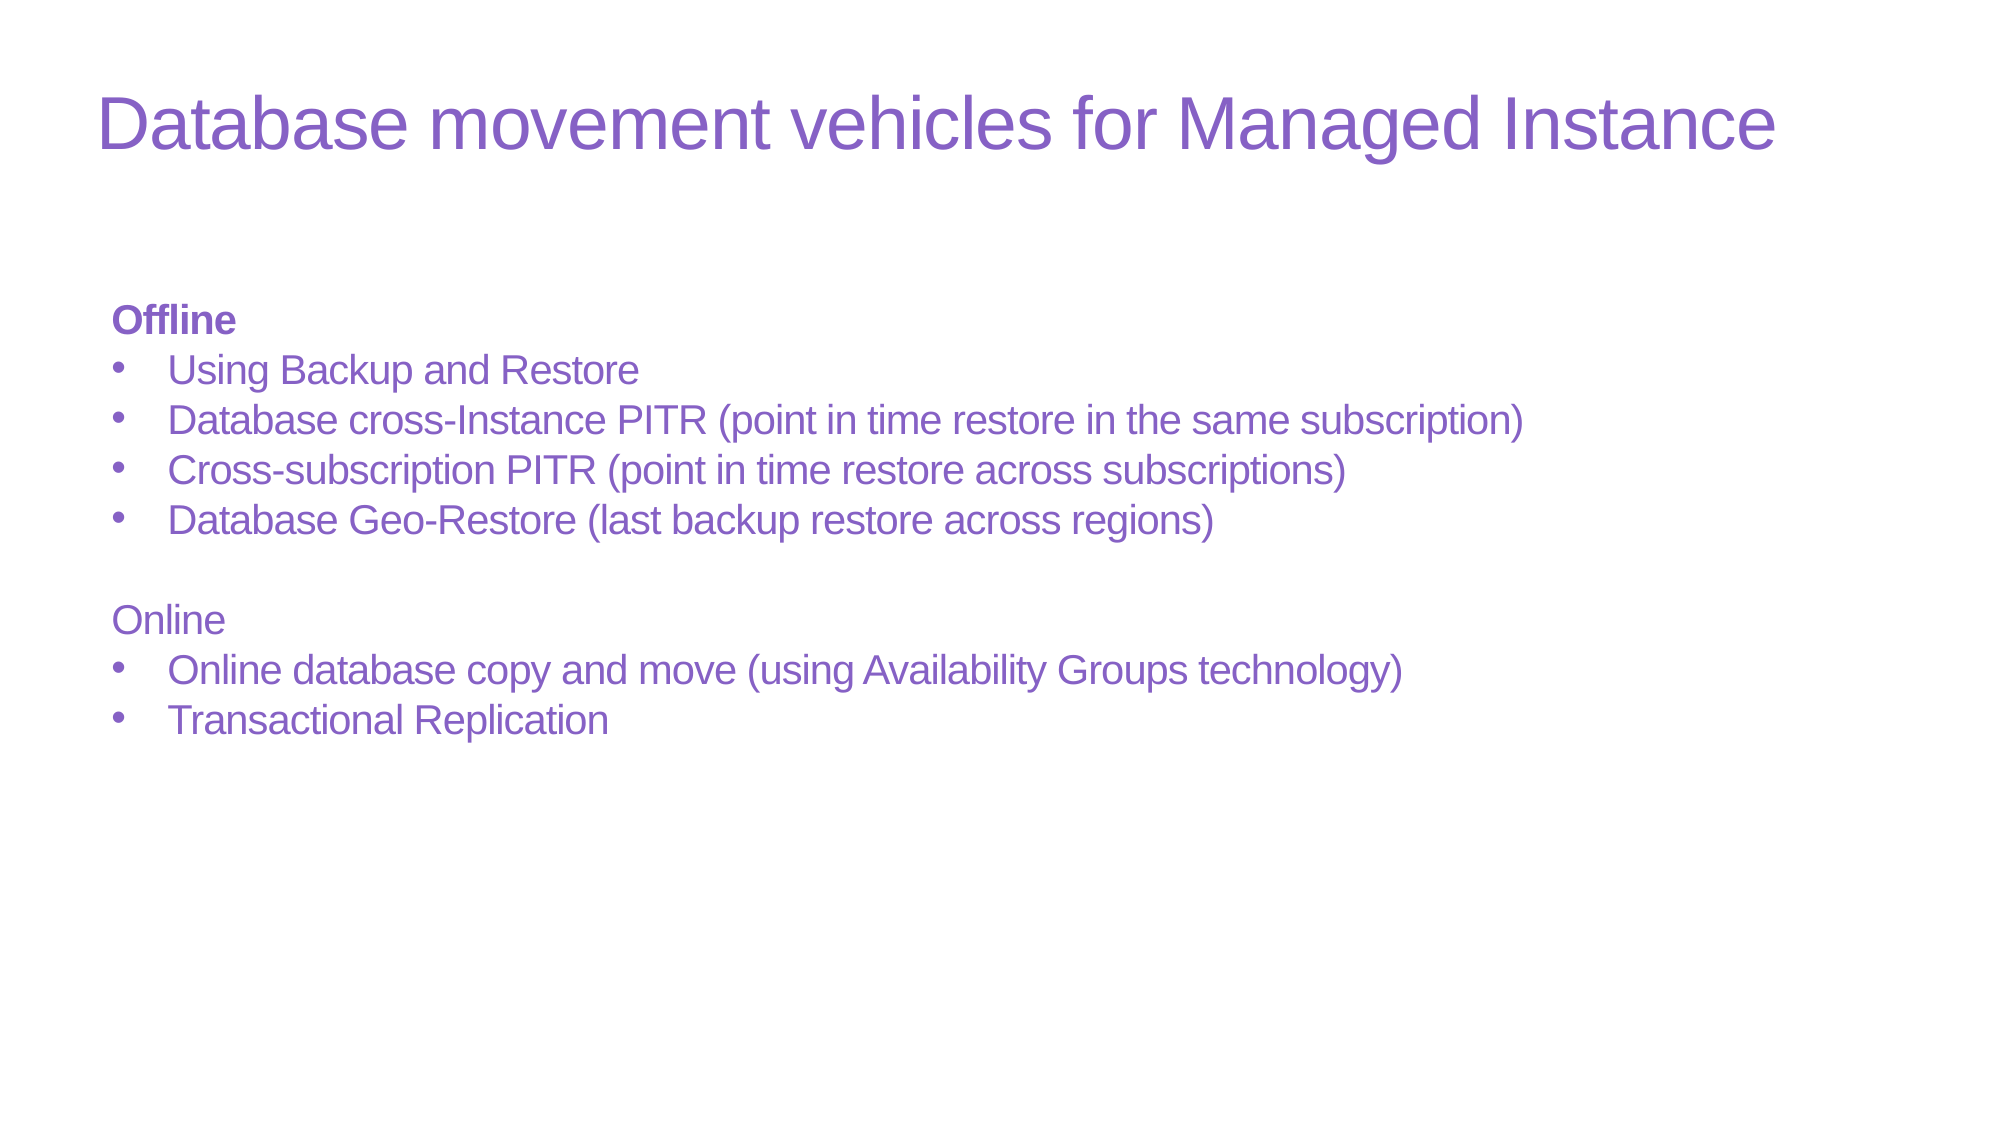

# Database movement vehicles for Managed Instance
Offline
Using Backup and Restore
Database cross-Instance PITR (point in time restore in the same subscription)
Cross-subscription PITR (point in time restore across subscriptions)
Database Geo-Restore (last backup restore across regions)

Online
Online database copy and move (using Availability Groups technology)
Transactional Replication